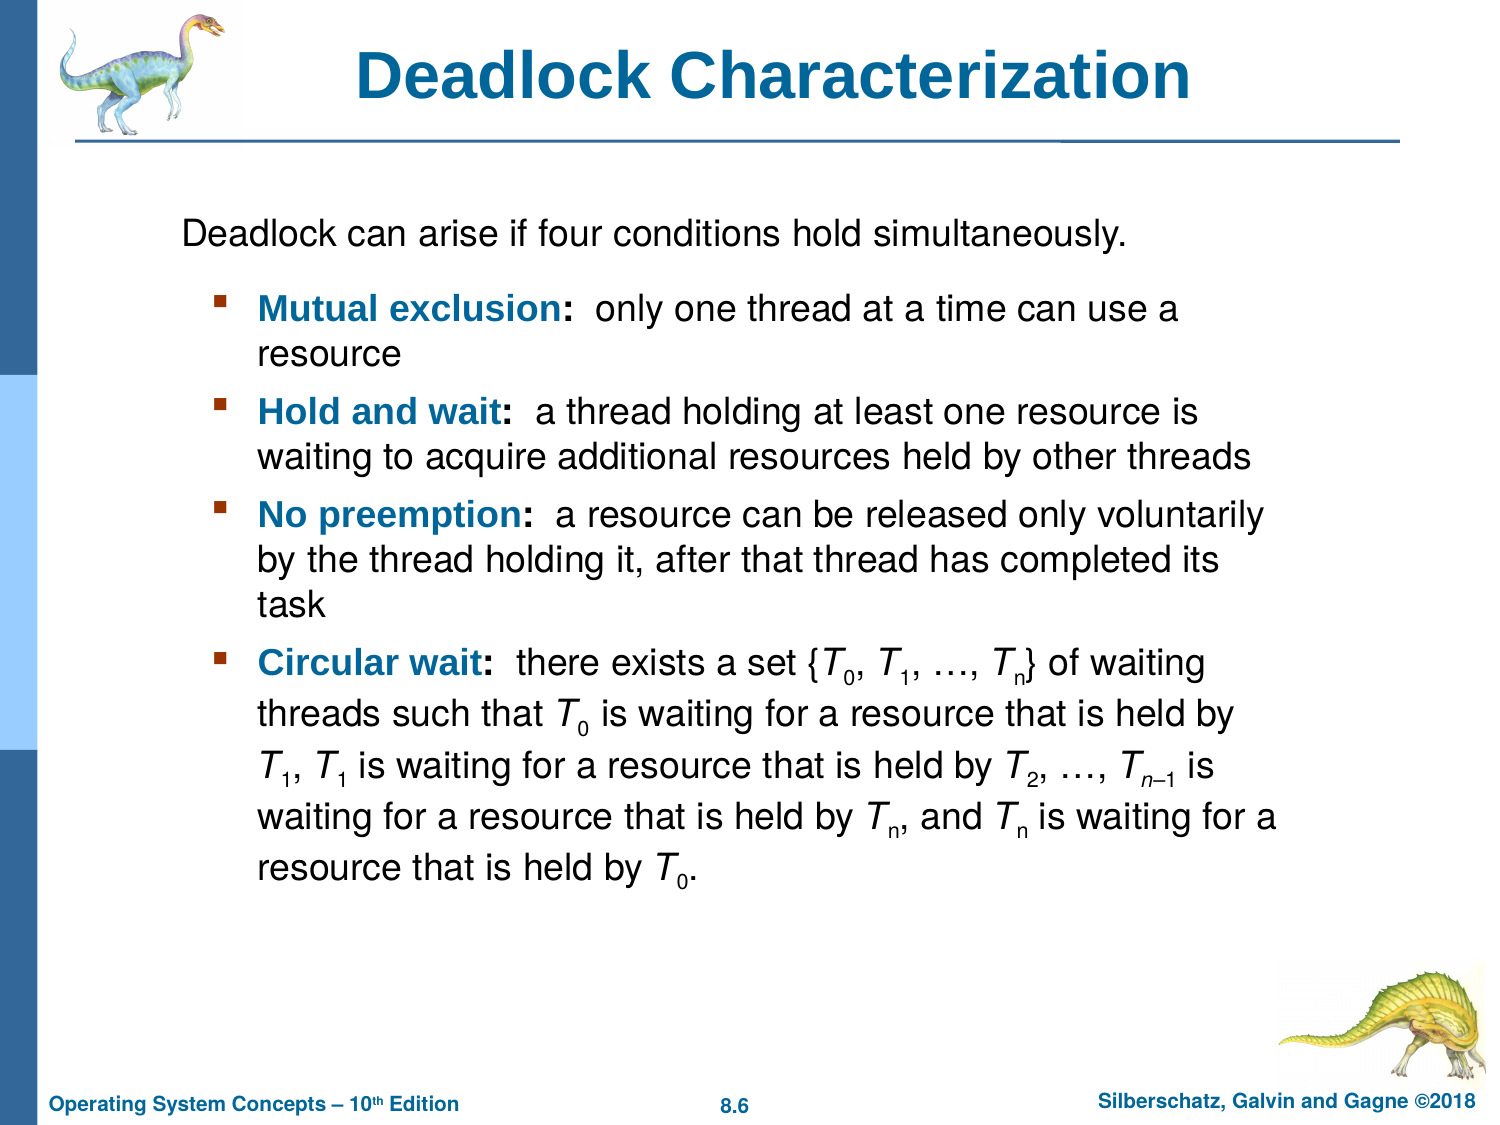

# Deadlock Characterization
Deadlock can arise if four conditions hold simultaneously.
Mutual exclusion:  only one thread at a time can use a resource
Hold and wait:  a thread holding at least one resource is waiting to acquire additional resources held by other threads
No preemption:  a resource can be released only voluntarily by the thread holding it, after that thread has completed its task
Circular wait:  there exists a set {T0, T1, …, Tn} of waiting threads such that T0  is waiting for a resource that is held by T1, T1 is waiting for a resource that is held by T2, …, Tn–1 is waiting for a resource that is held by Tn, and Tn is waiting for a resource that is held by T0.